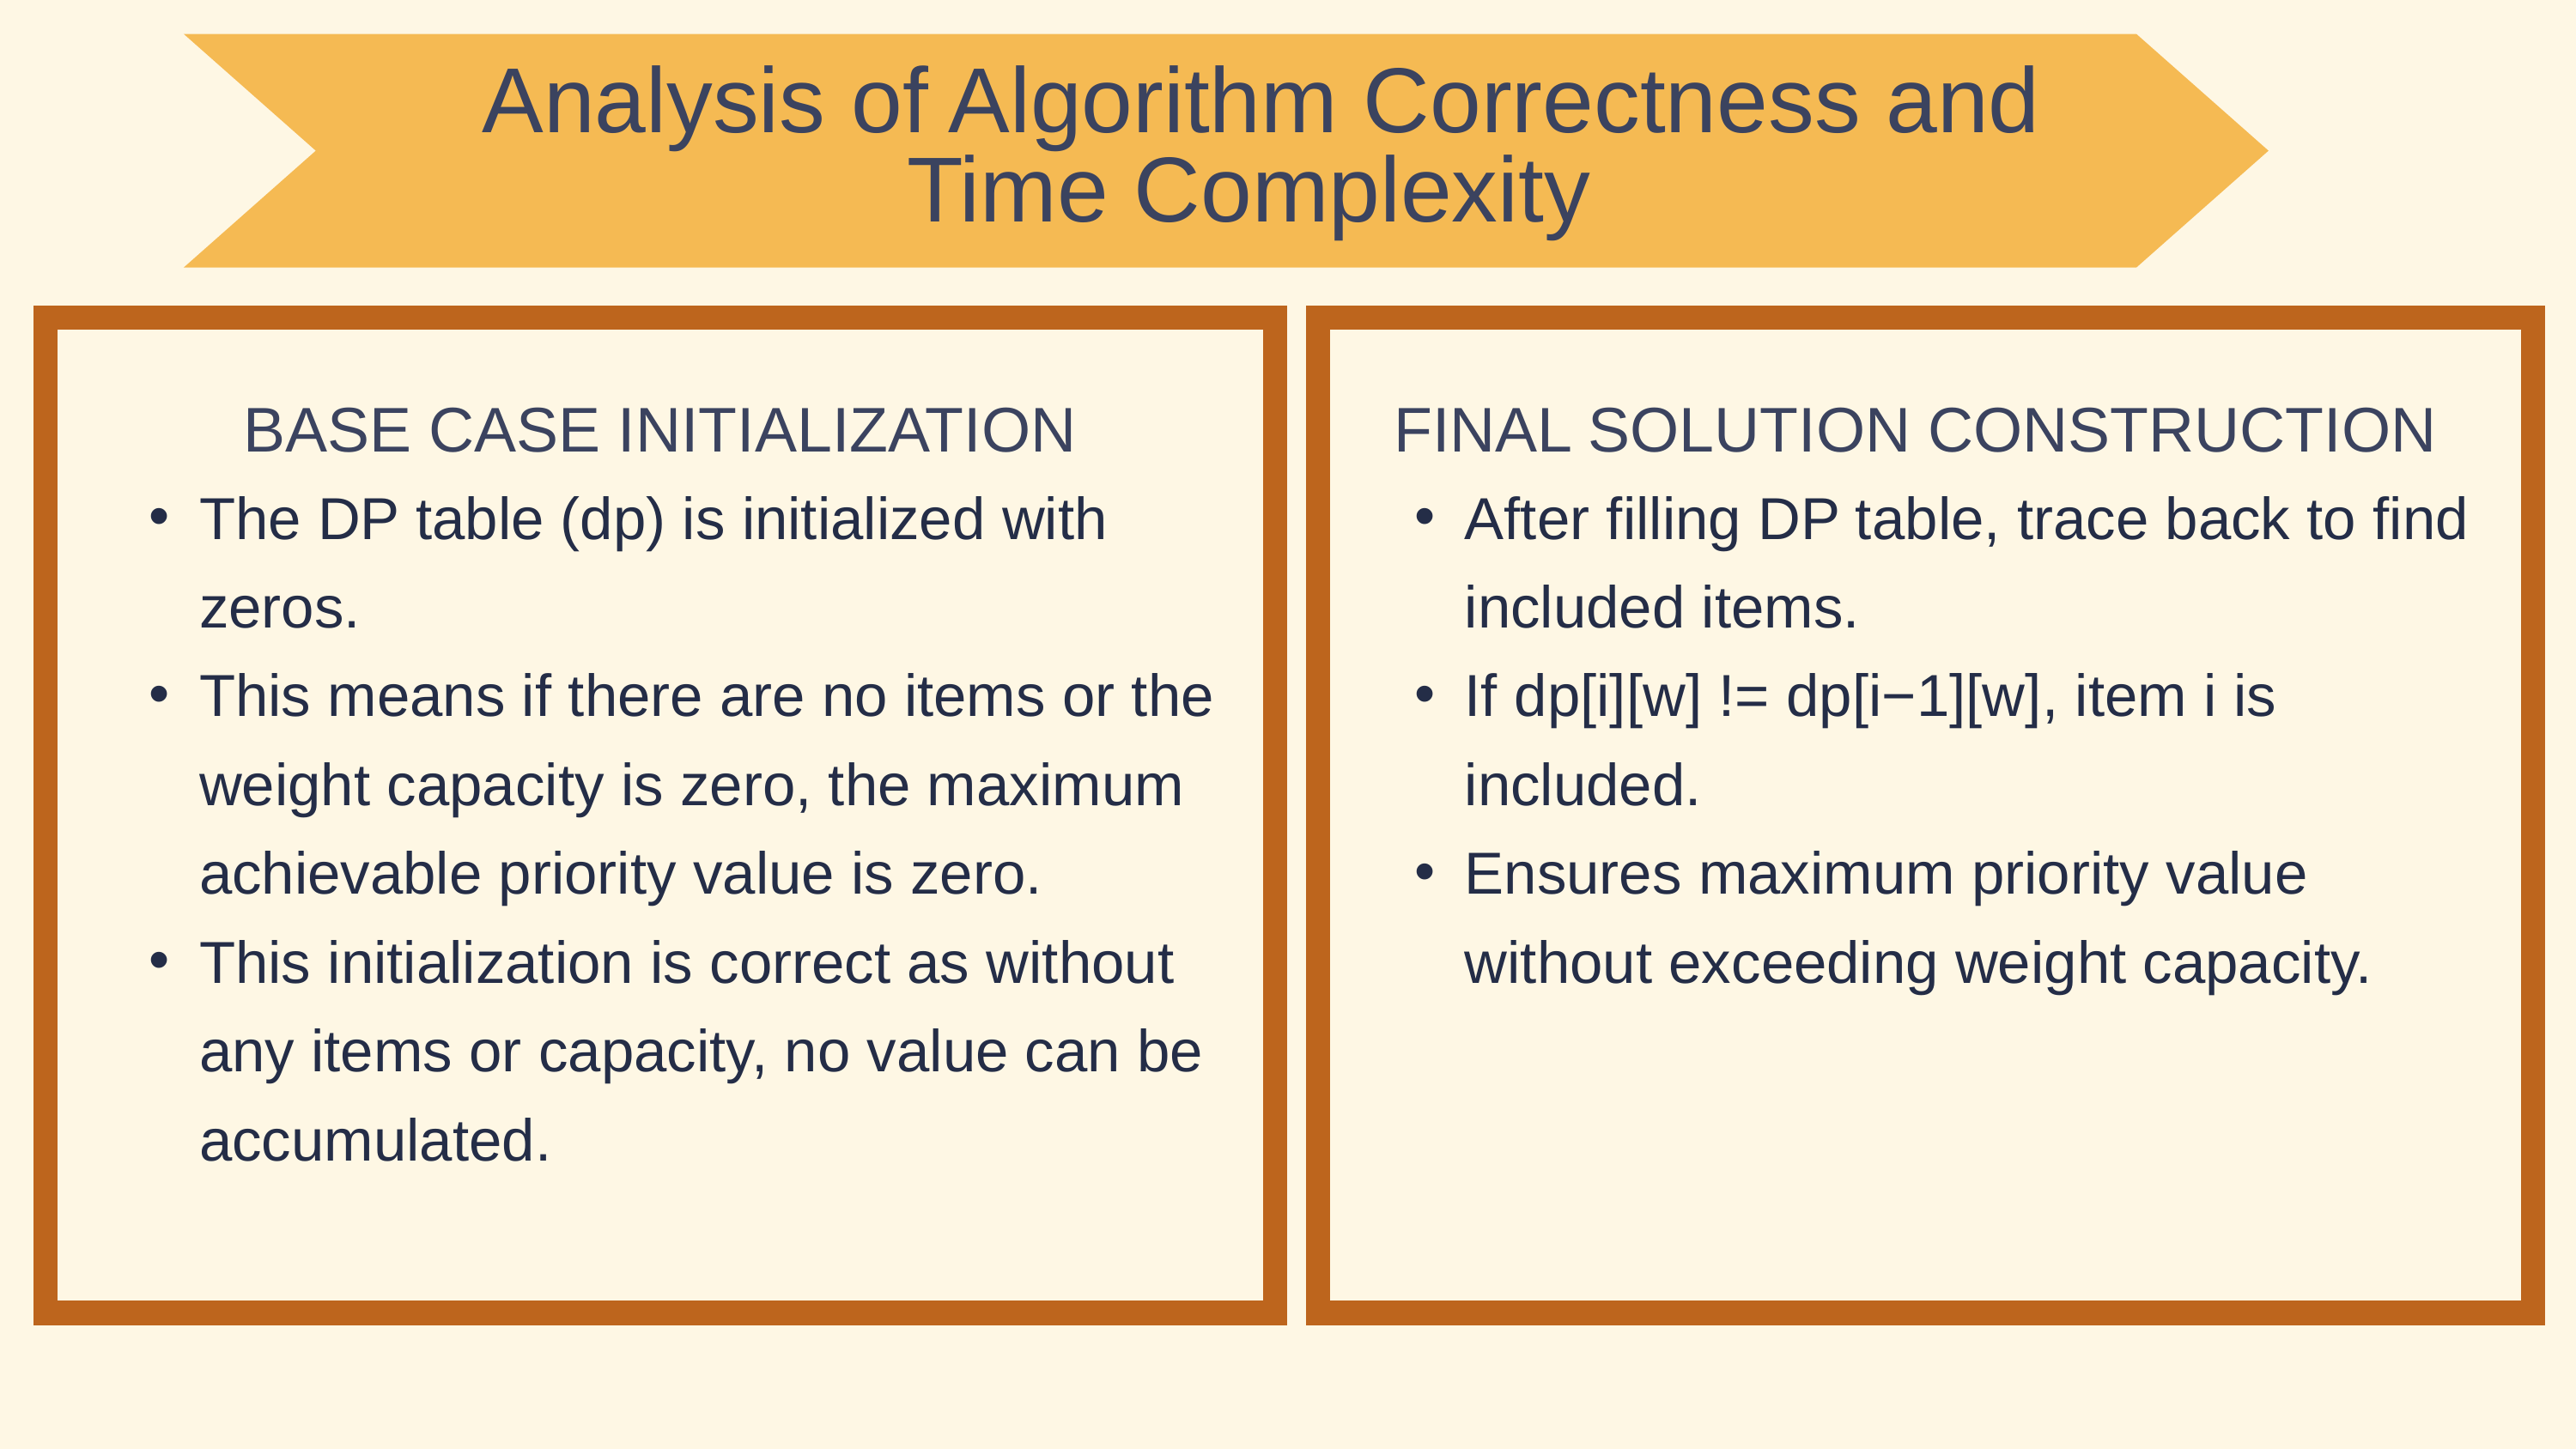

Analysis of Algorithm Correctness and Time Complexity

BASE CASE INITIALIZATION
FINAL SOLUTION CONSTRUCTION
The DP table (dp) is initialized with zeros.
This means if there are no items or the weight capacity is zero, the maximum achievable priority value is zero.
This initialization is correct as without any items or capacity, no value can be accumulated.
After filling DP table, trace back to find included items.
If dp[i][w] != dp[i−1][w], item i is included.
Ensures maximum priority value without exceeding weight capacity.